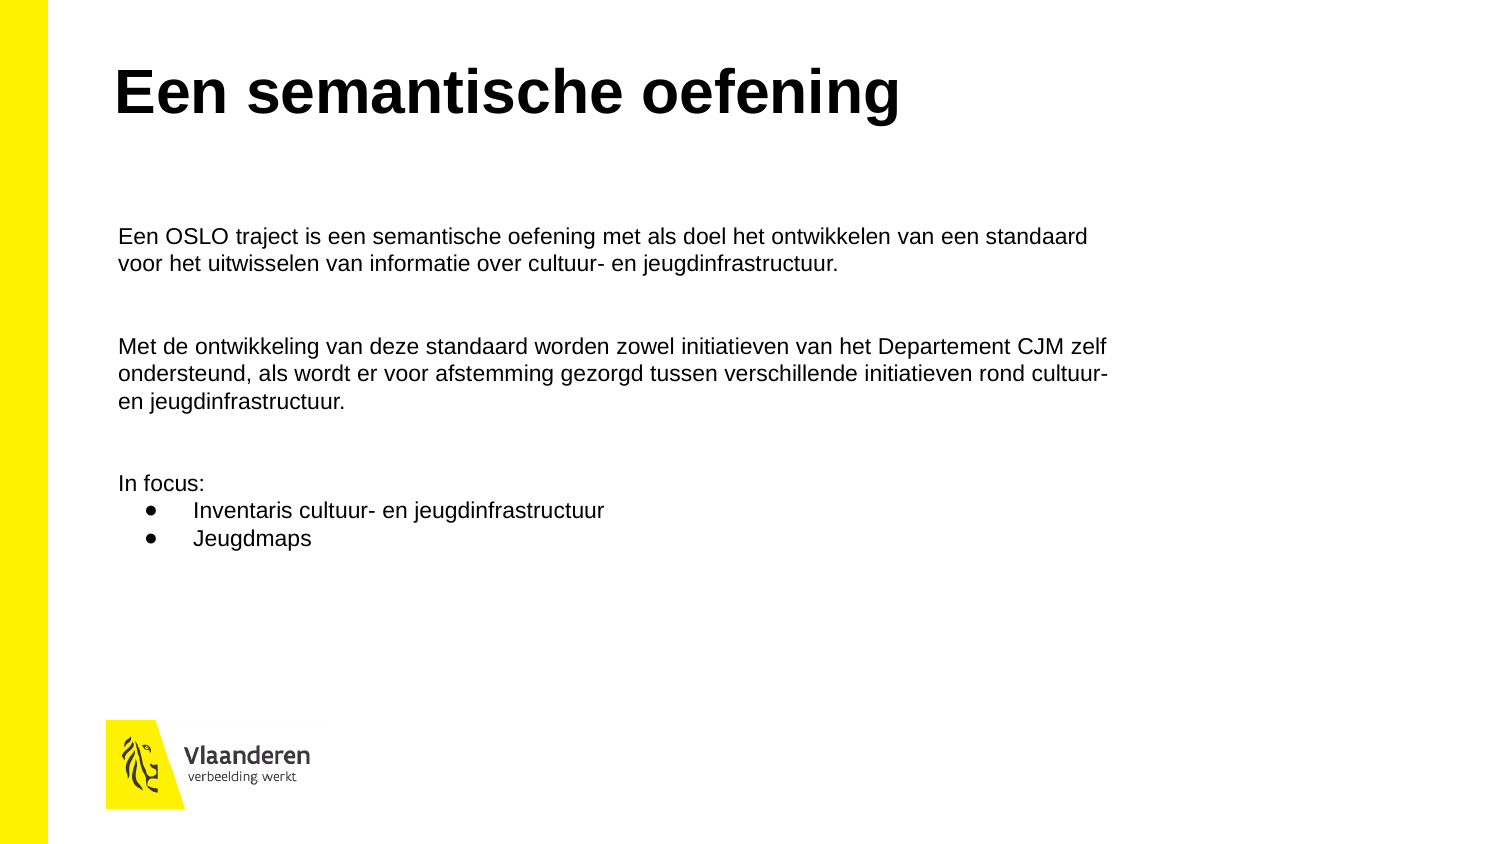

Een semantische oefening
Een OSLO traject is een semantische oefening met als doel het ontwikkelen van een standaard voor het uitwisselen van informatie over cultuur- en jeugdinfrastructuur.

Met de ontwikkeling van deze standaard worden zowel initiatieven van het Departement CJM zelf ondersteund, als wordt er voor afstemming gezorgd tussen verschillende initiatieven rond cultuur- en jeugdinfrastructuur.

In focus:
Inventaris cultuur- en jeugdinfrastructuur
Jeugdmaps